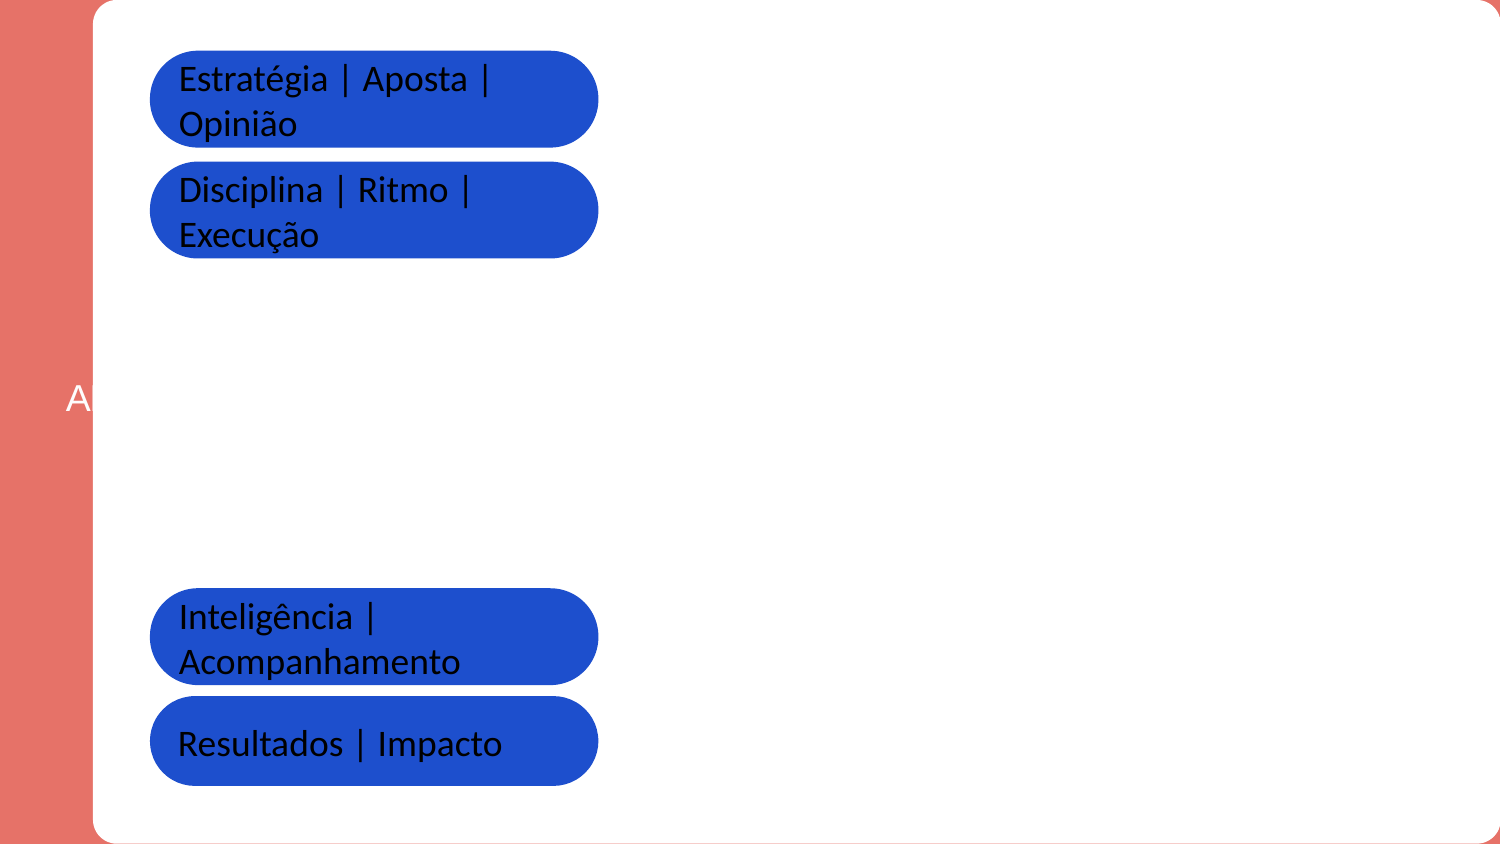

Estratégia | Aposta | Opinião
Disciplina | Ritmo | Execução
APRENDIZADOS CHAVE
Inteligência | Acompanhamento
Resultados | Impacto